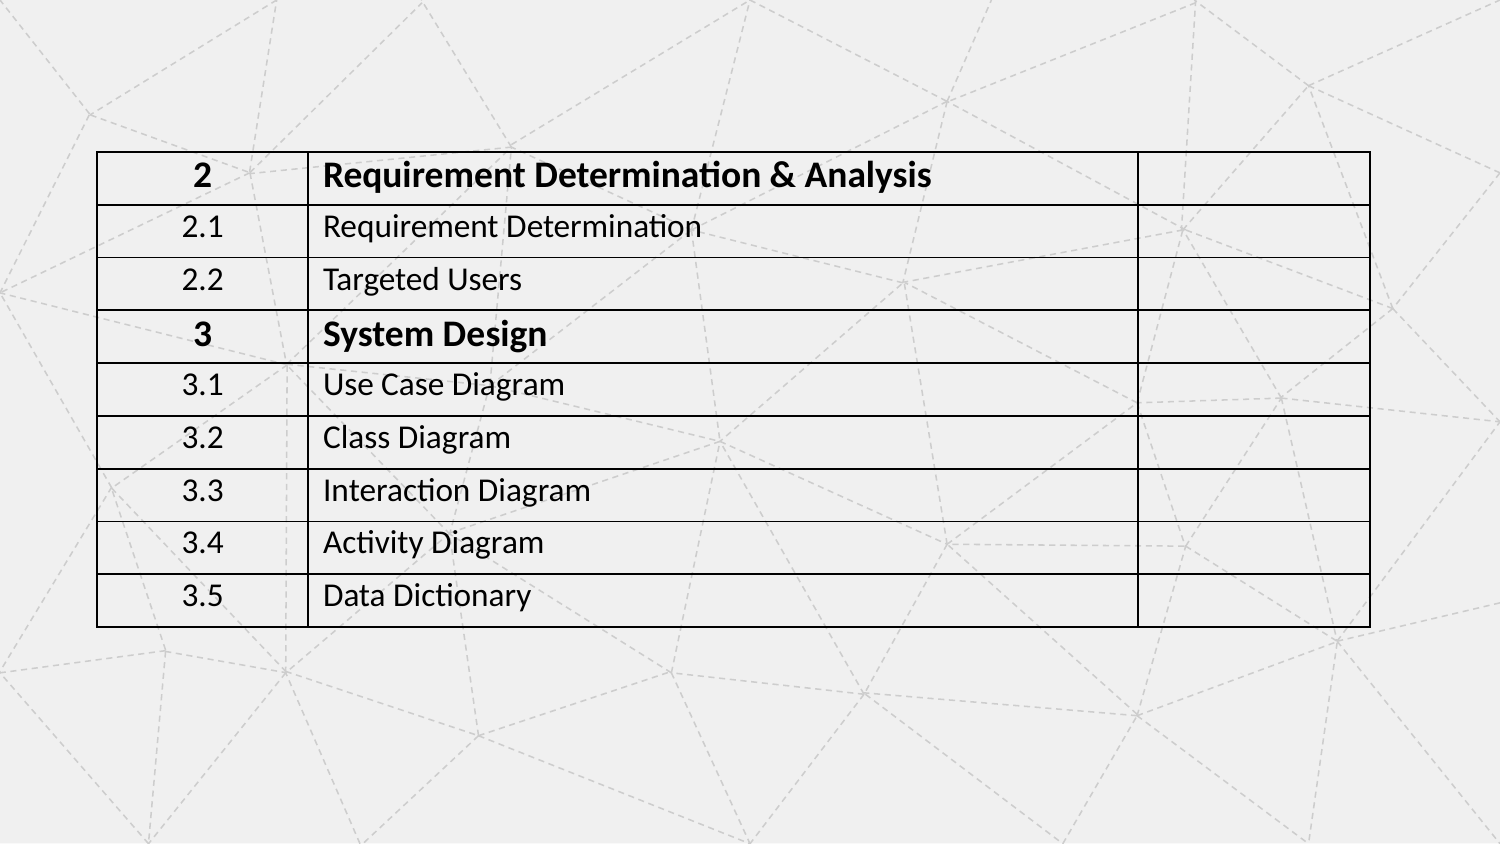

| 2 | Requirement Determination & Analysis |  |
| --- | --- | --- |
| 2.1 | Requirement Determination |  |
| 2.2 | Targeted Users |  |
| 3 | System Design |  |
| 3.1 | Use Case Diagram |  |
| 3.2 | Class Diagram |  |
| 3.3 | Interaction Diagram |  |
| 3.4 | Activity Diagram |  |
| 3.5 | Data Dictionary |  |